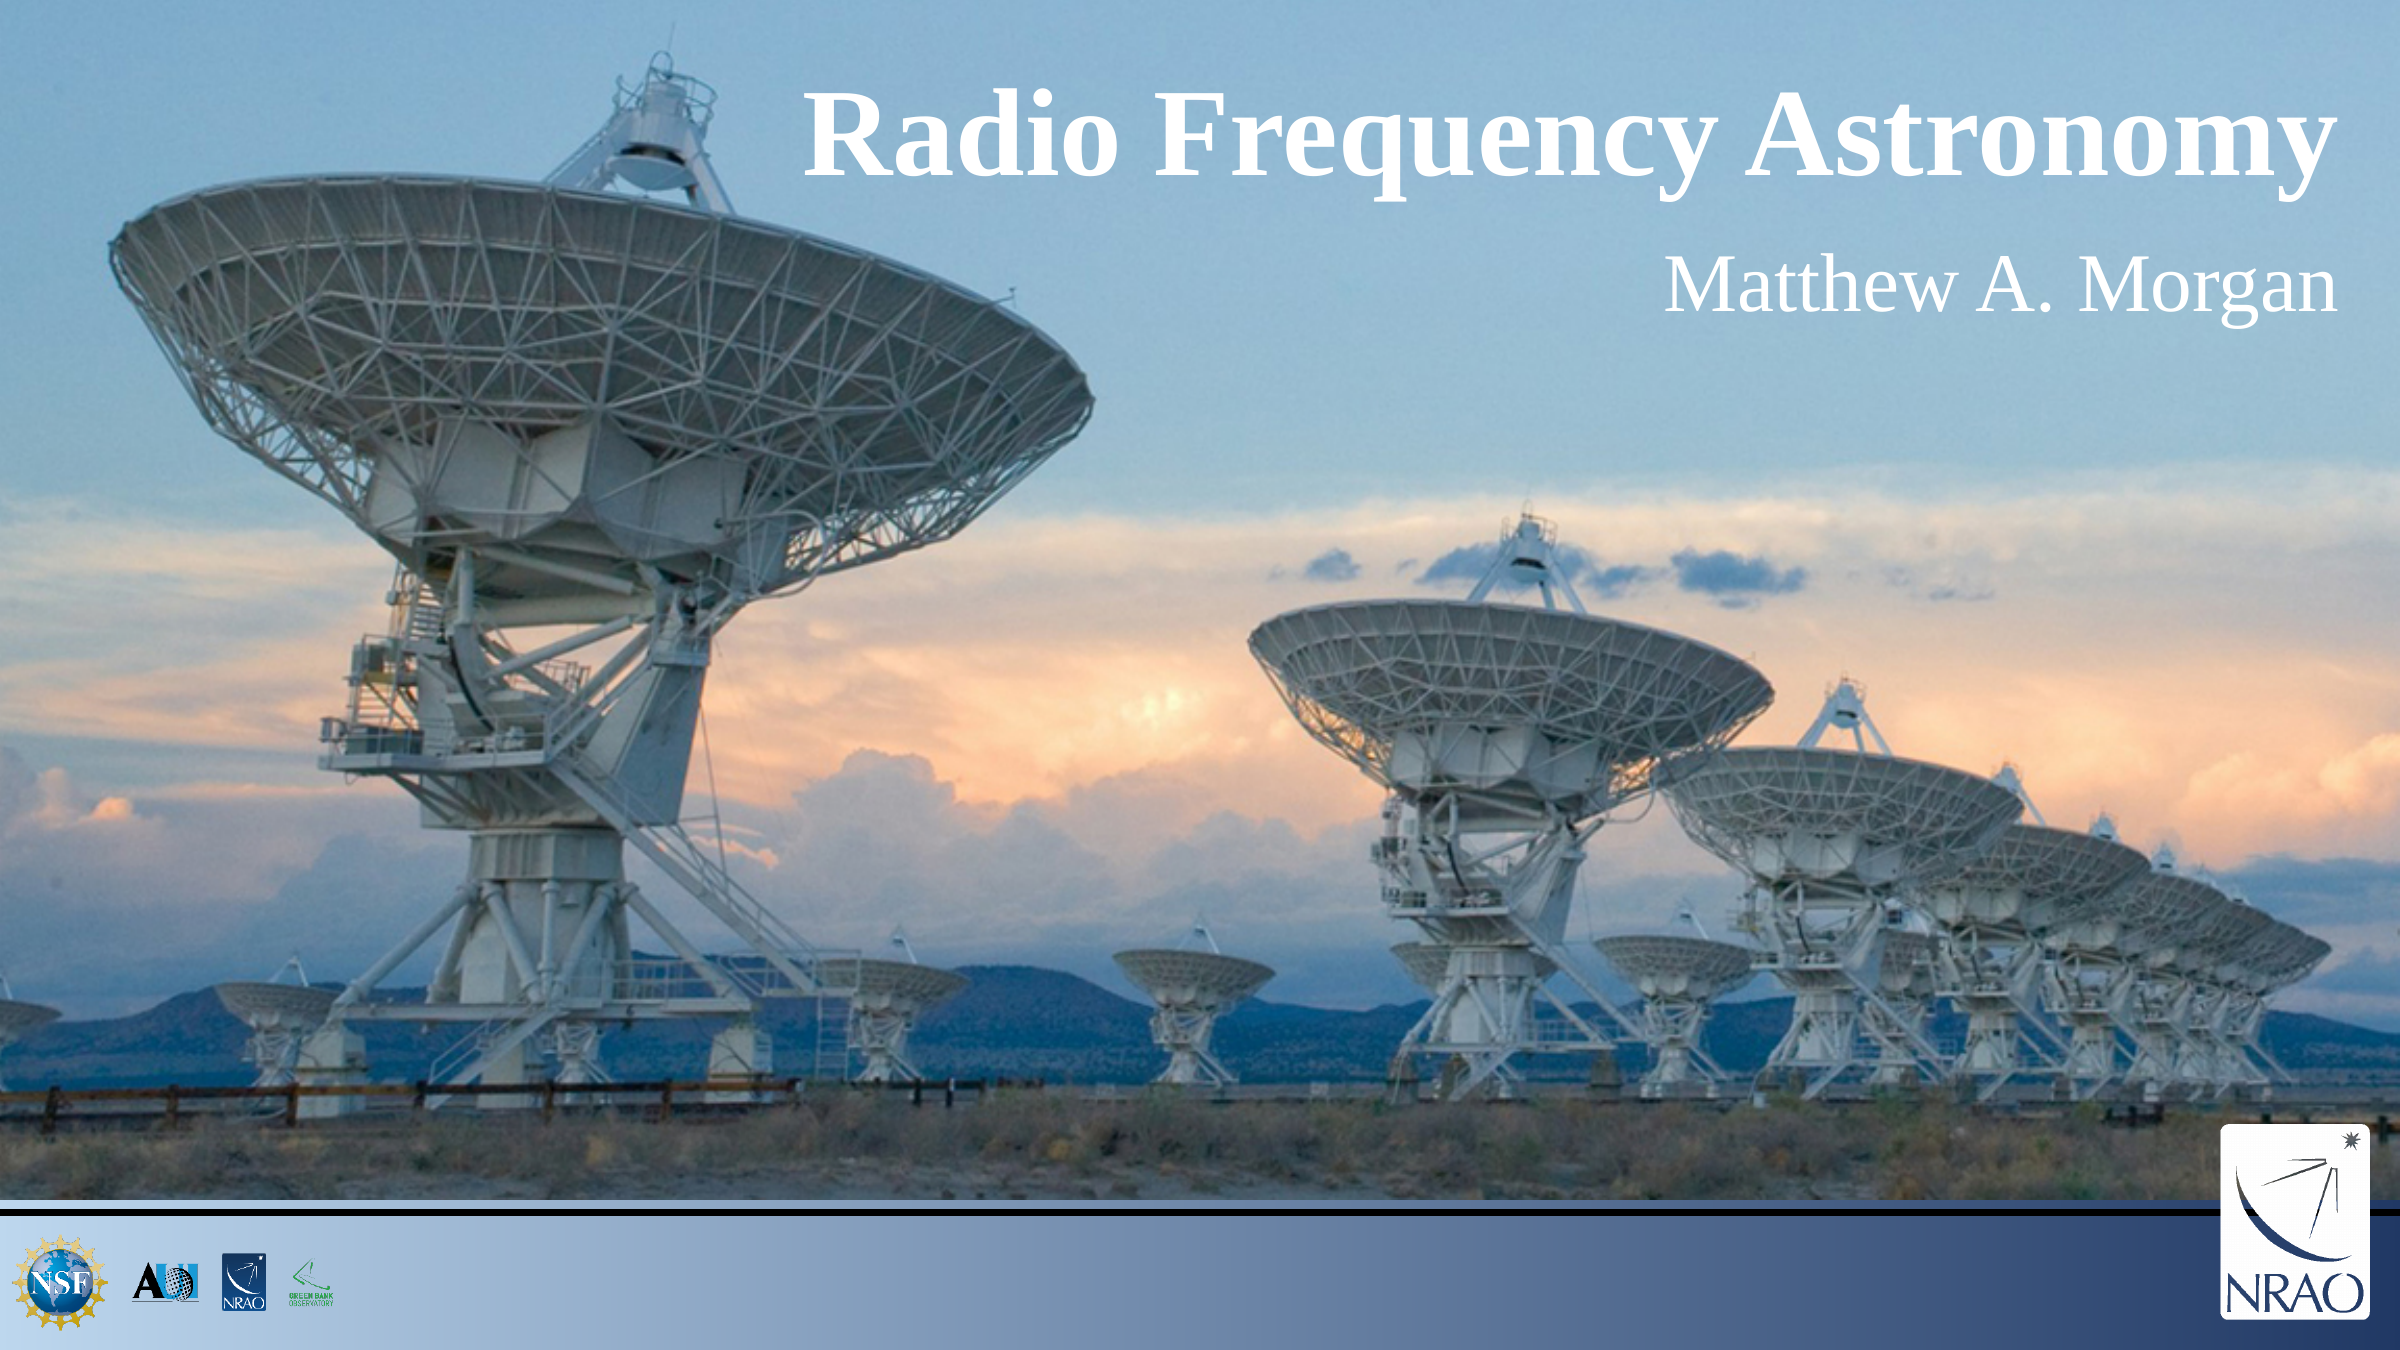

# Radio Frequency Astronomy
Matthew A. Morgan